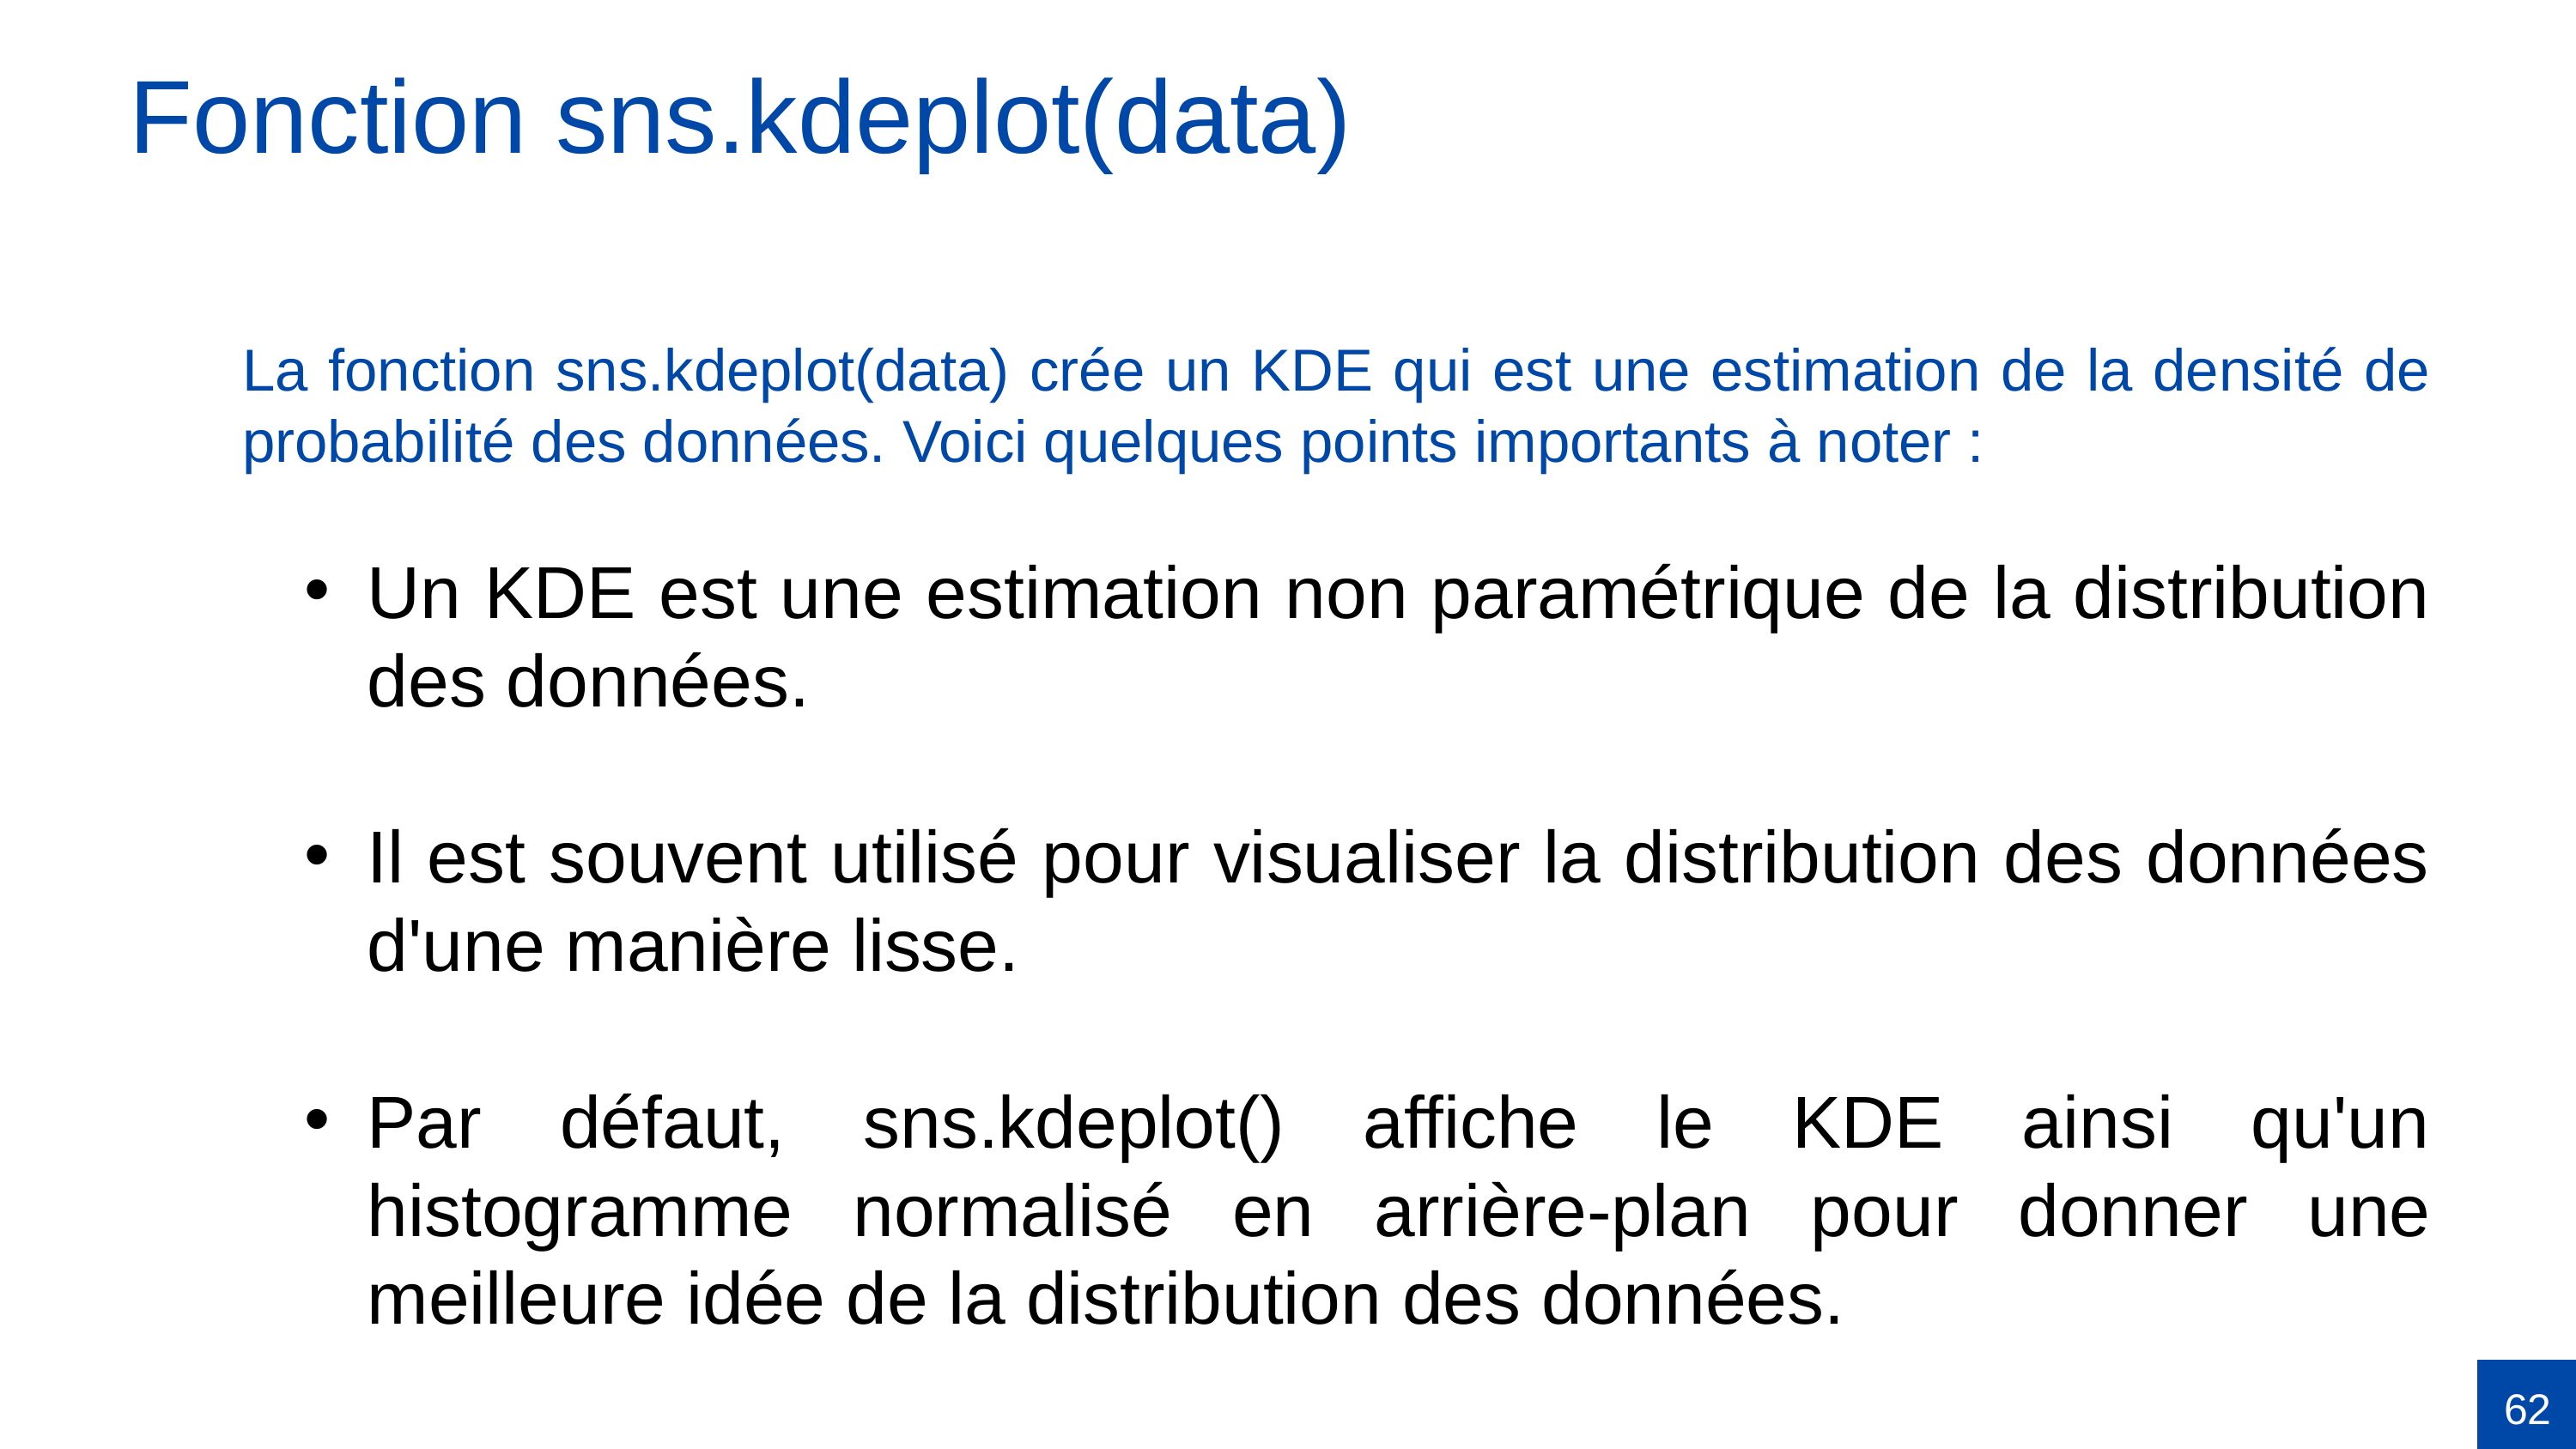

Fonction sns.kdeplot(data)

La fonction sns.kdeplot(data) crée un KDE qui est une estimation de la densité de probabilité des données. Voici quelques points importants à noter :

Un KDE est une estimation non paramétrique de la distribution des données.

Il est souvent utilisé pour visualiser la distribution des données d'une manière lisse.

Par défaut, sns.kdeplot() affiche le KDE ainsi qu'un histogramme normalisé en arrière-plan pour donner une meilleure idée de la distribution des données.

62